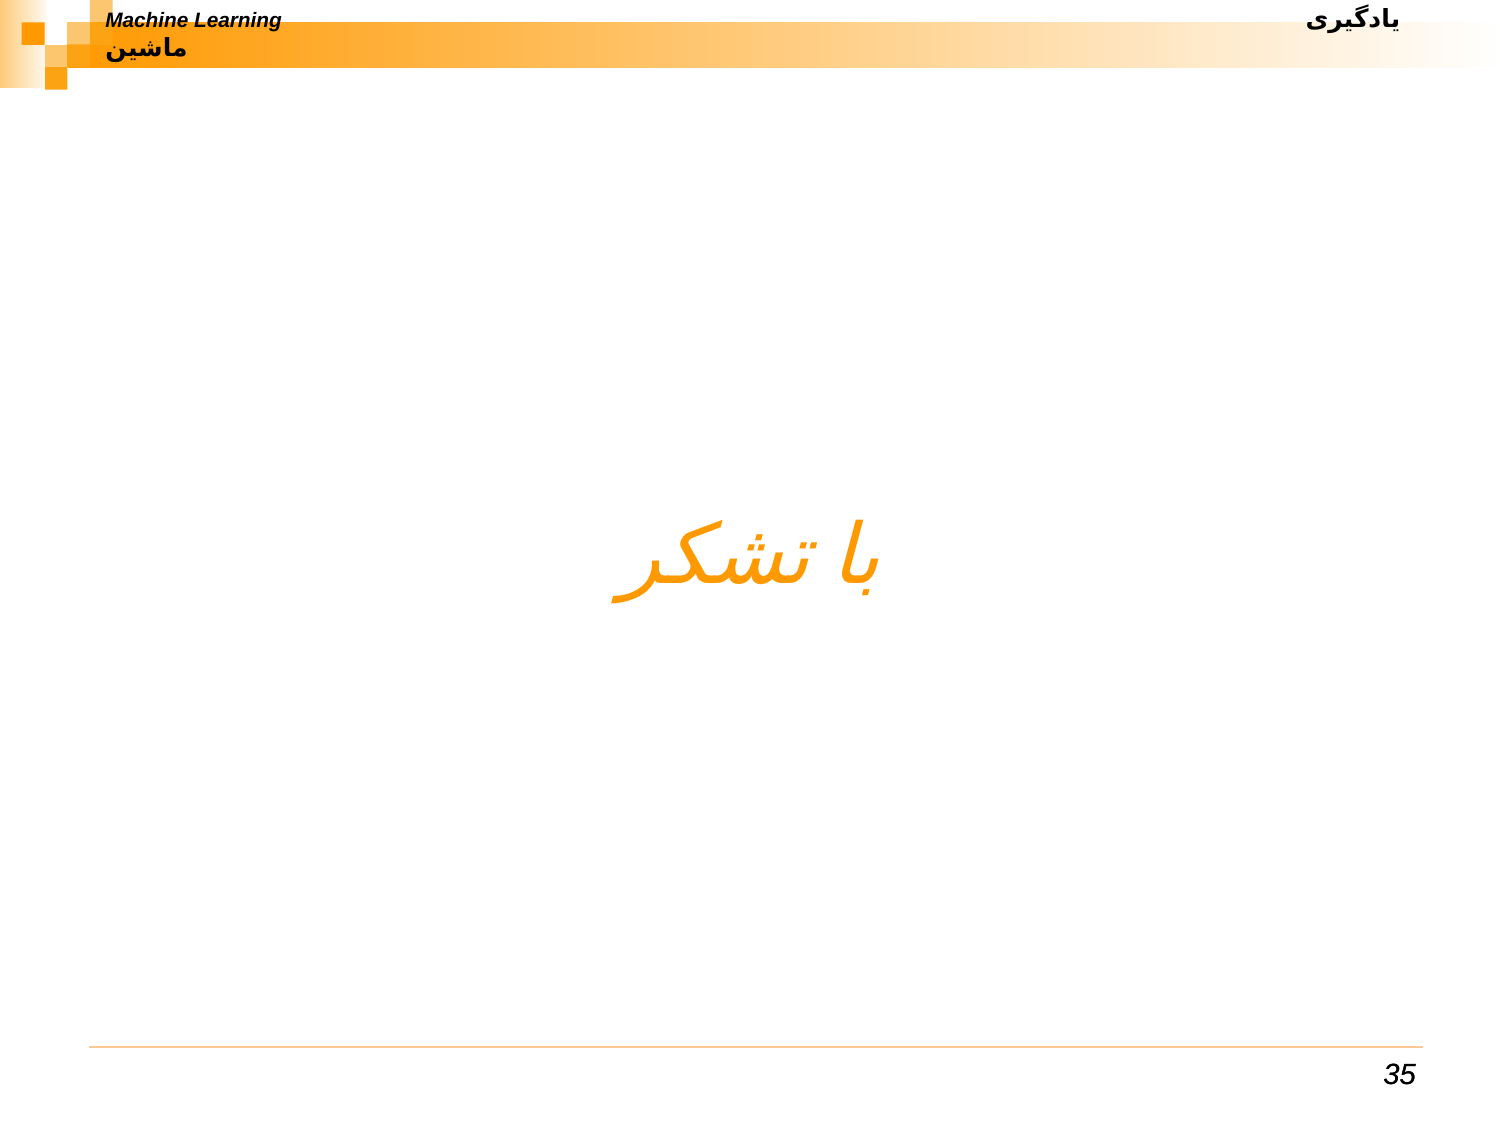

Machine Learning					             		یادگیری ماشین
# با تشکر
35
35